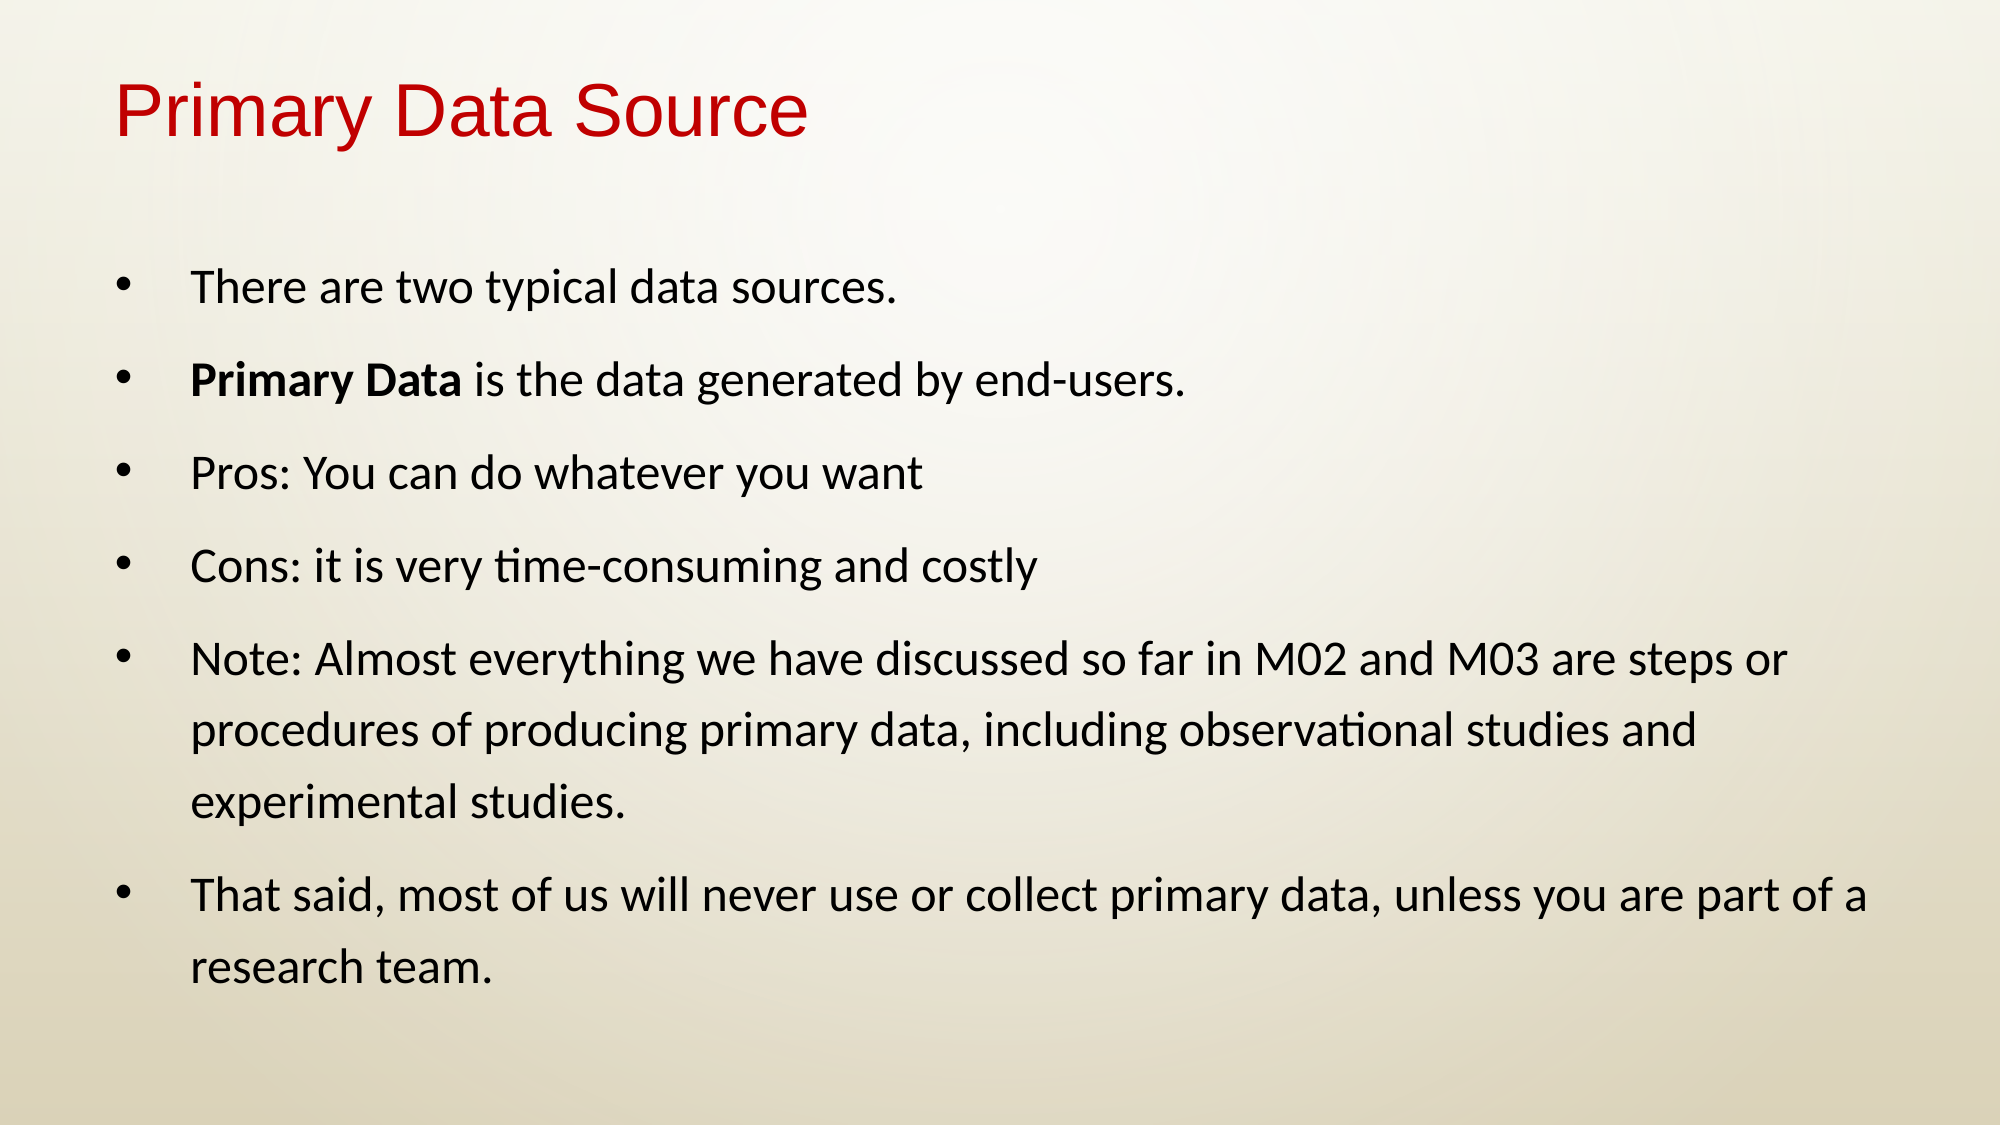

# Primary Data Source
There are two typical data sources.
Primary Data is the data generated by end-users.
Pros: You can do whatever you want
Cons: it is very time-consuming and costly
Note: Almost everything we have discussed so far in M02 and M03 are steps or procedures of producing primary data, including observational studies and experimental studies.
That said, most of us will never use or collect primary data, unless you are part of a research team.